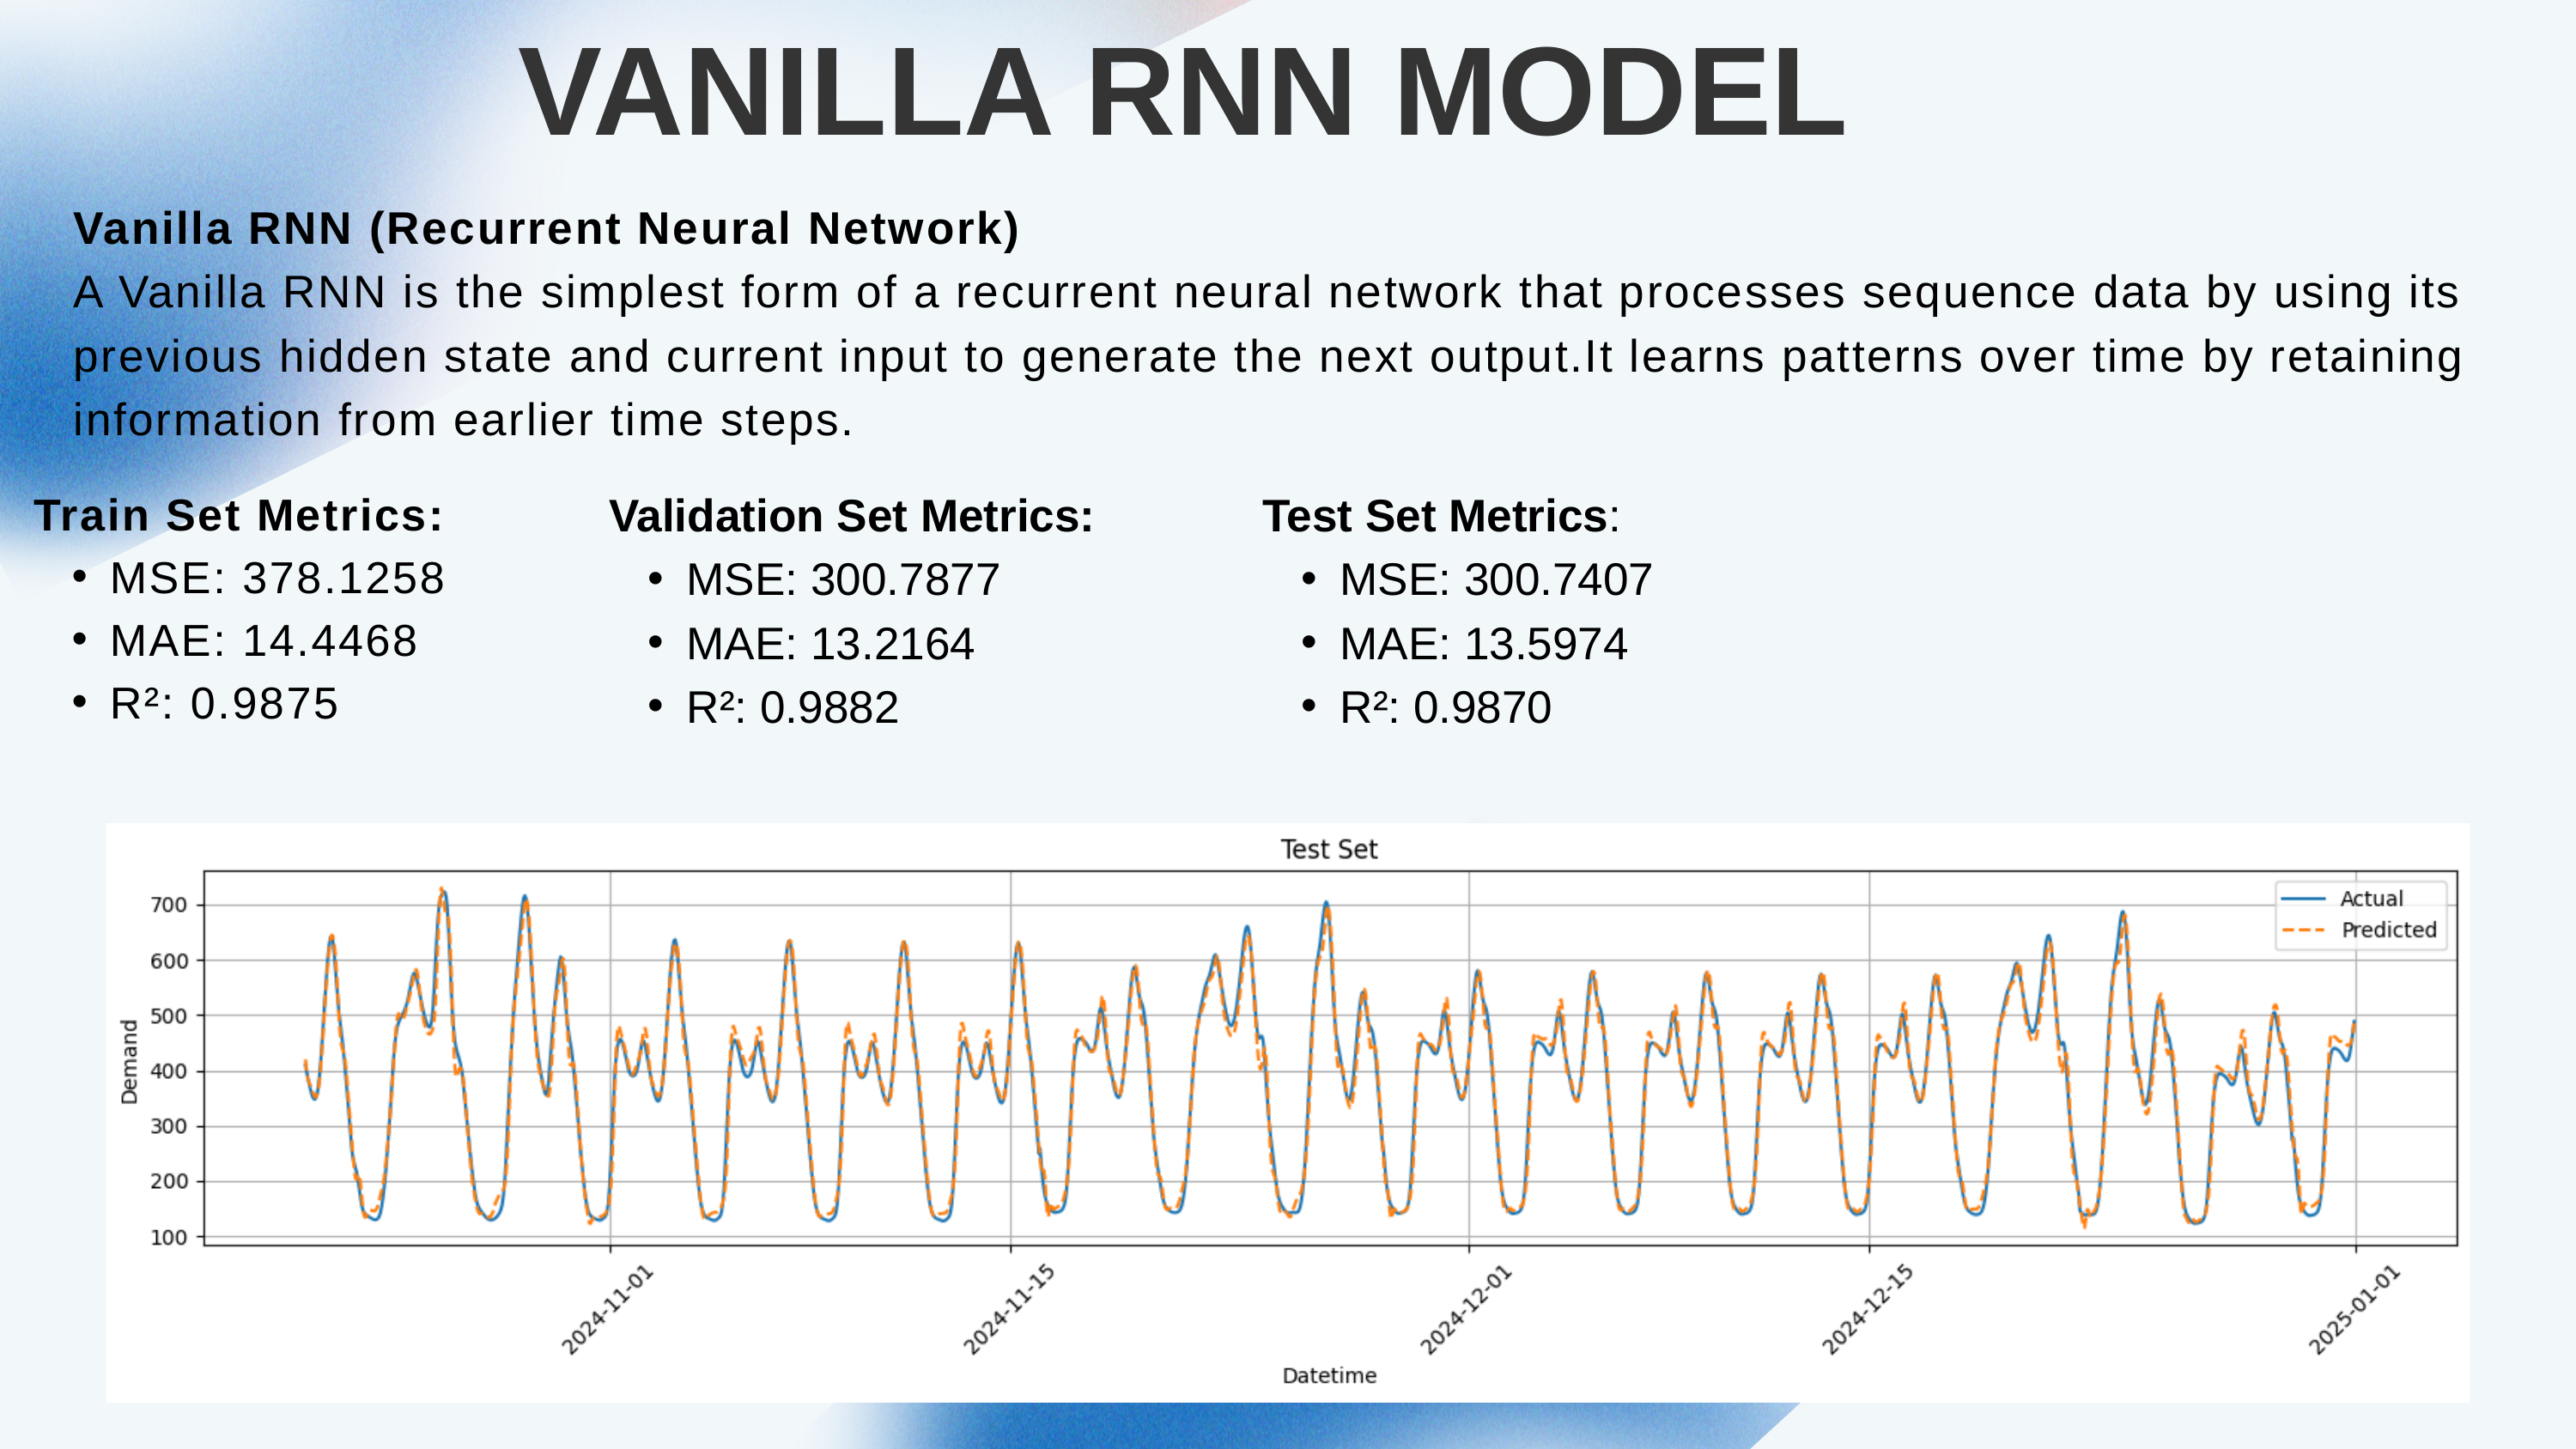

VANILLA RNN MODEL
Vanilla RNN (Recurrent Neural Network)
A Vanilla RNN is the simplest form of a recurrent neural network that processes sequence data by using its previous hidden state and current input to generate the next output.It learns patterns over time by retaining information from earlier time steps.
Validation Set Metrics:
MSE: 300.7877
MAE: 13.2164
R²: 0.9882
Test Set Metrics:
MSE: 300.7407
MAE: 13.5974
R²: 0.9870
Train Set Metrics:
MSE: 378.1258
MAE: 14.4468
R²: 0.9875